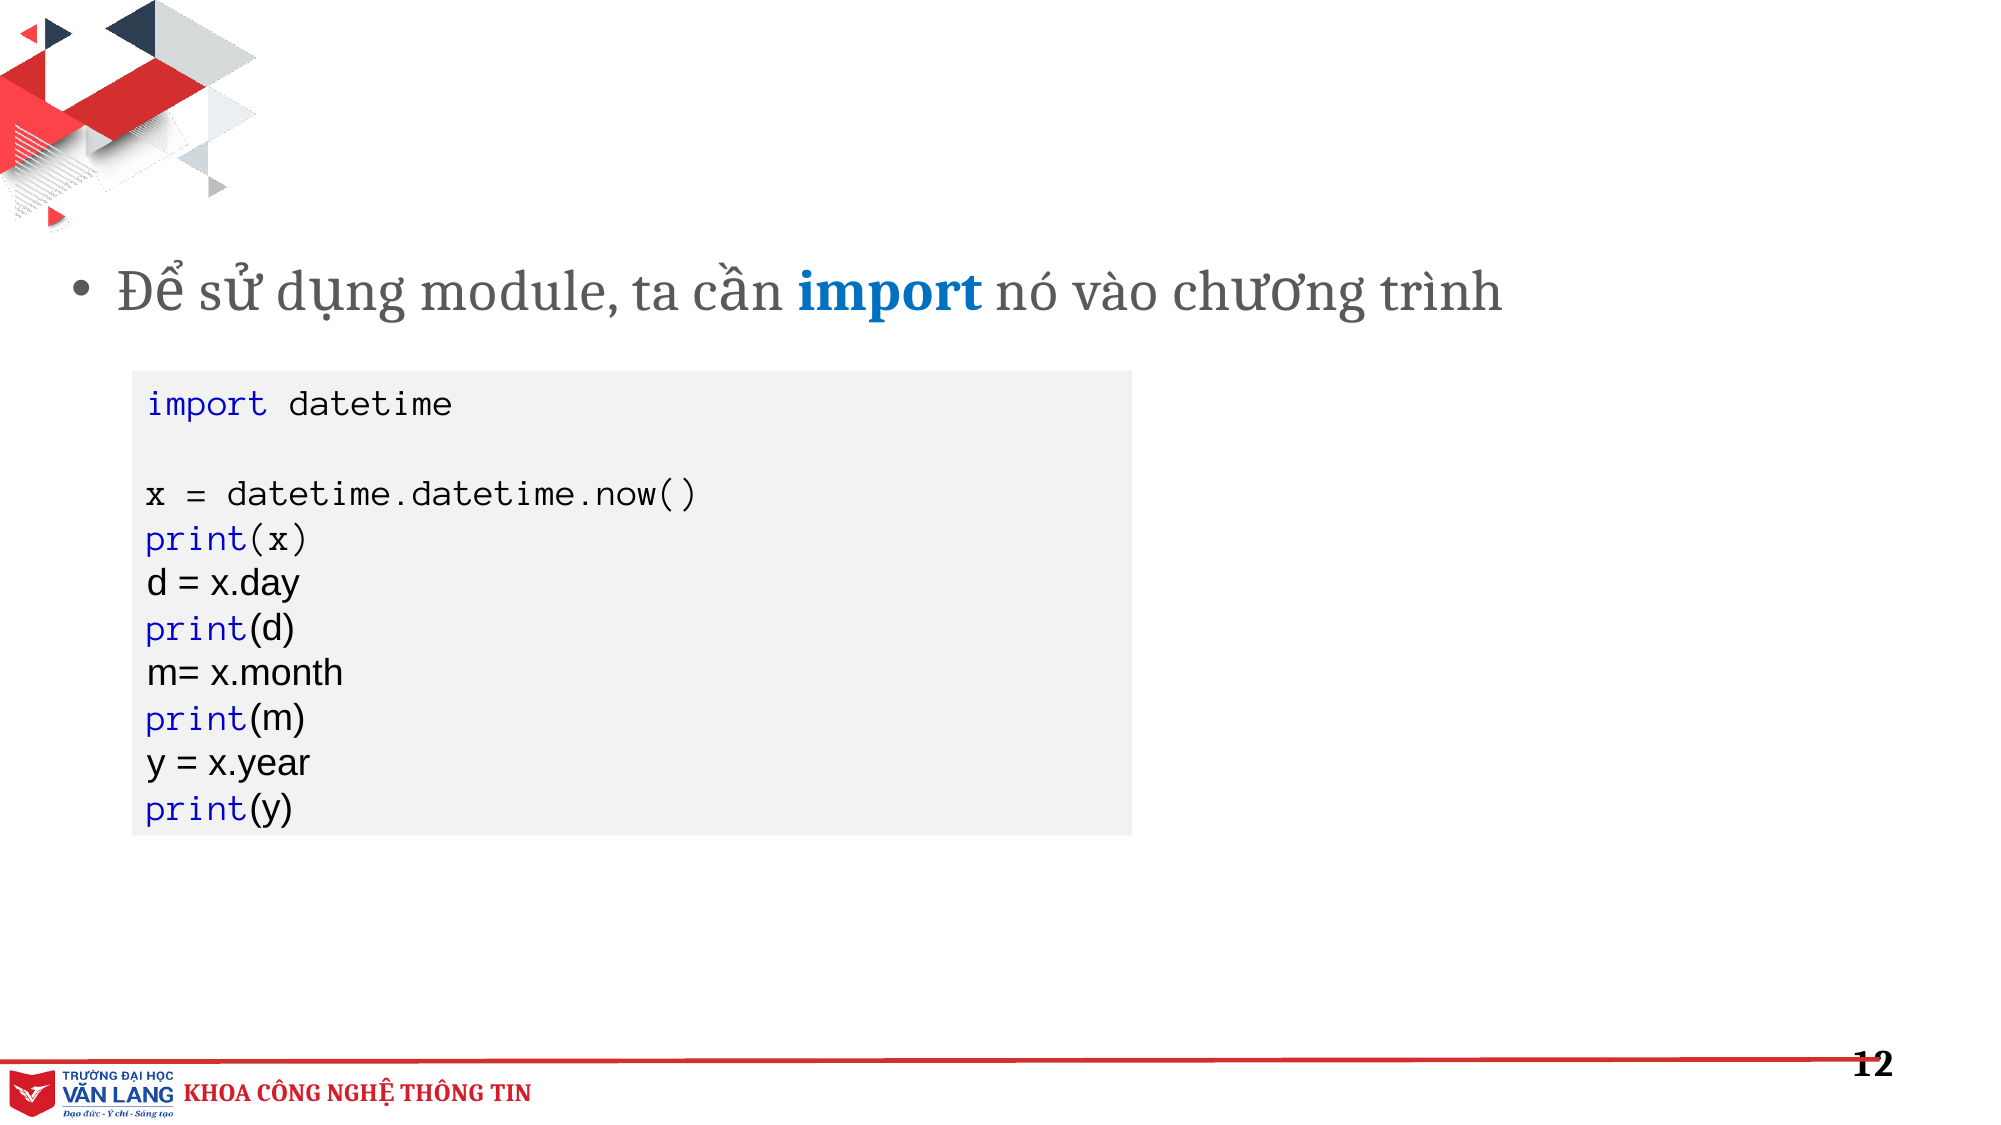

Để sử dụng module, ta cần import nó vào chương trình
import datetime
x = datetime.datetime.now()
print(x)
d = x.day
print(d)
m= x.month
print(m)
y = x.year
print(y)